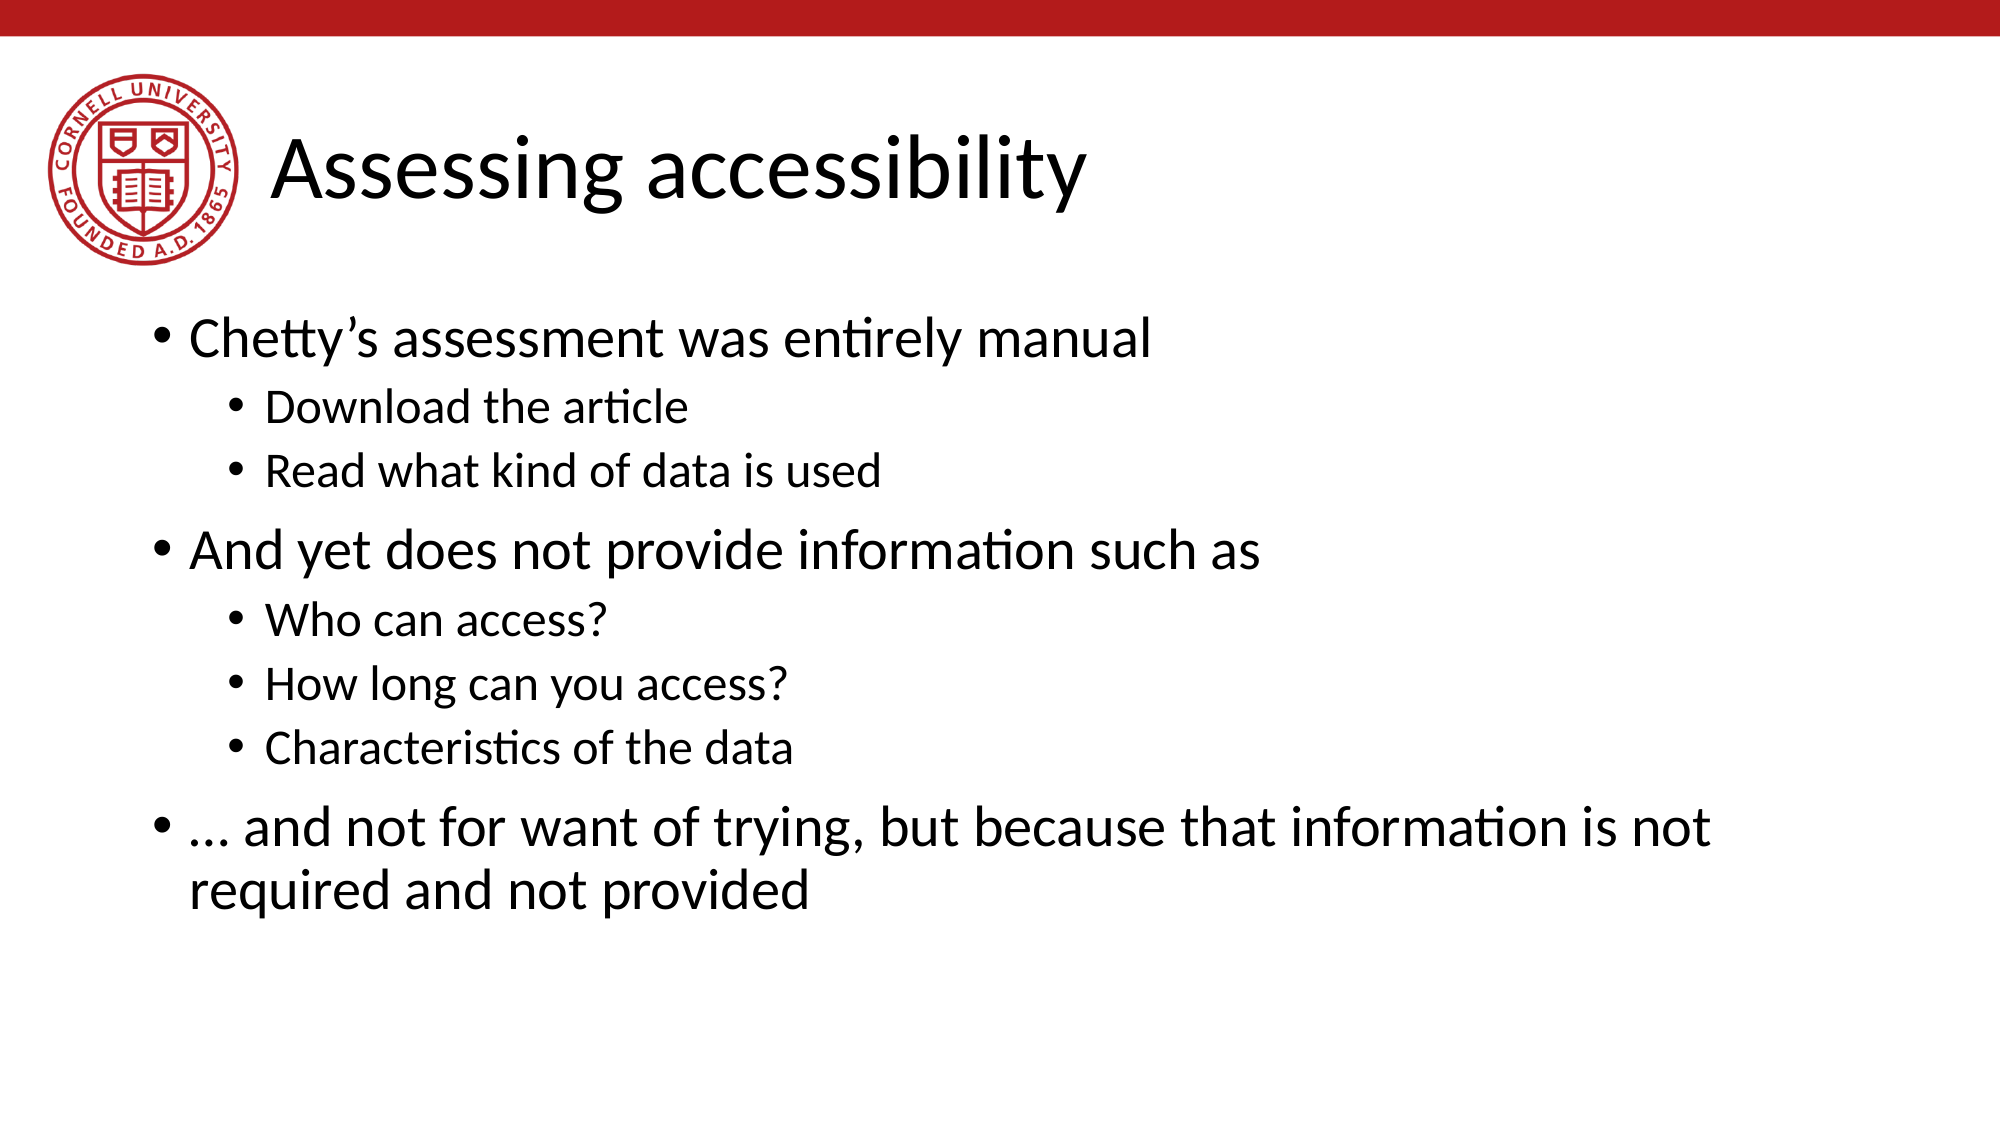

# Assessing accessibility
Chetty’s assessment was entirely manual
Download the article
Read what kind of data is used
And yet does not provide information such as
Who can access?
How long can you access?
Characteristics of the data
… and not for want of trying, but because that information is not required and not provided